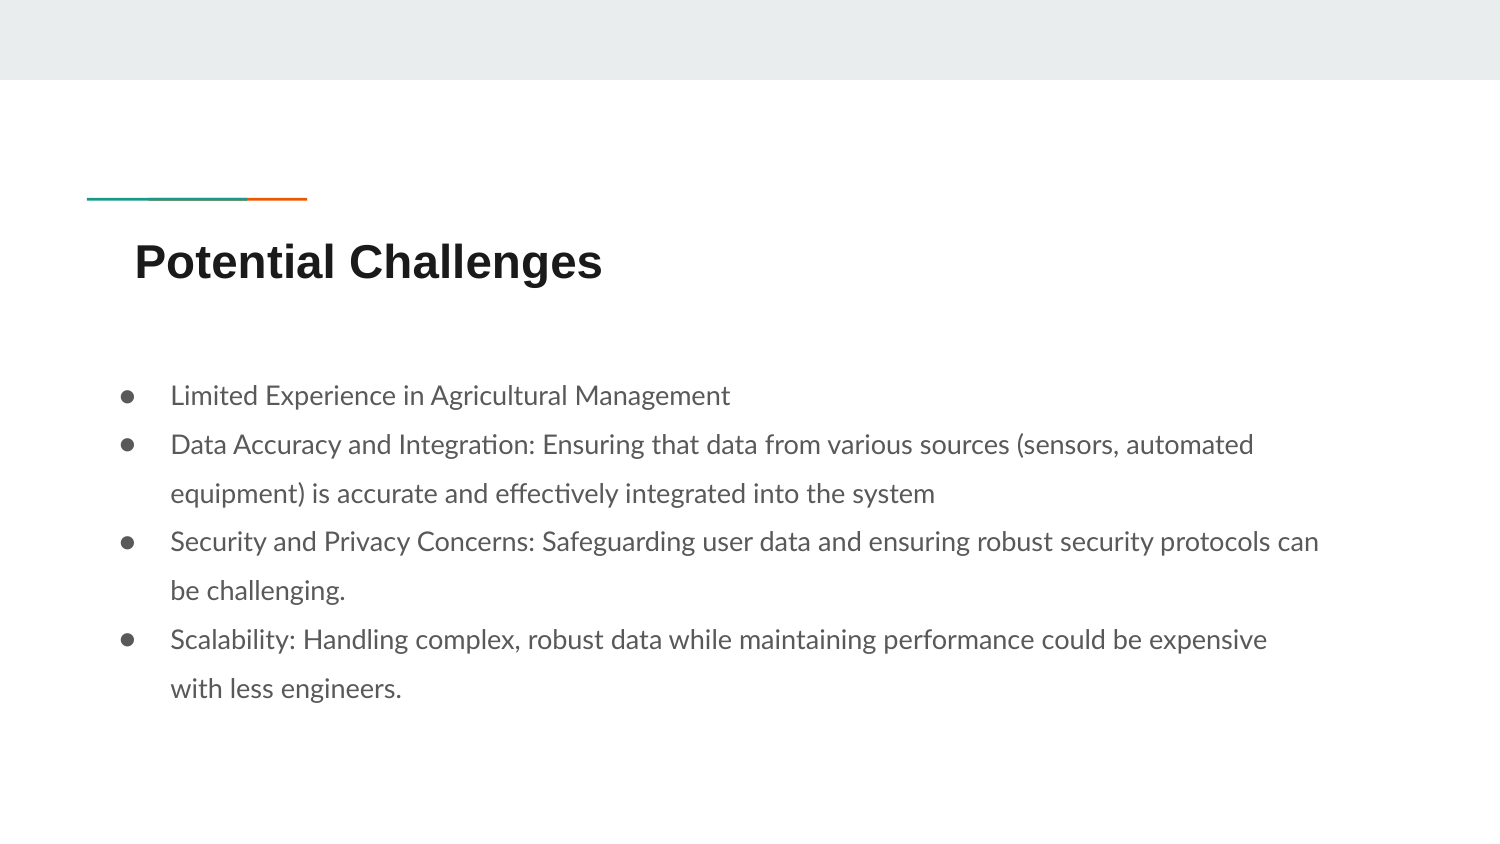

# Potential Challenges
Limited Experience in Agricultural Management
Data Accuracy and Integration: Ensuring that data from various sources (sensors, automated equipment) is accurate and effectively integrated into the system
Security and Privacy Concerns: Safeguarding user data and ensuring robust security protocols can be challenging.
Scalability: Handling complex, robust data while maintaining performance could be expensive with less engineers.